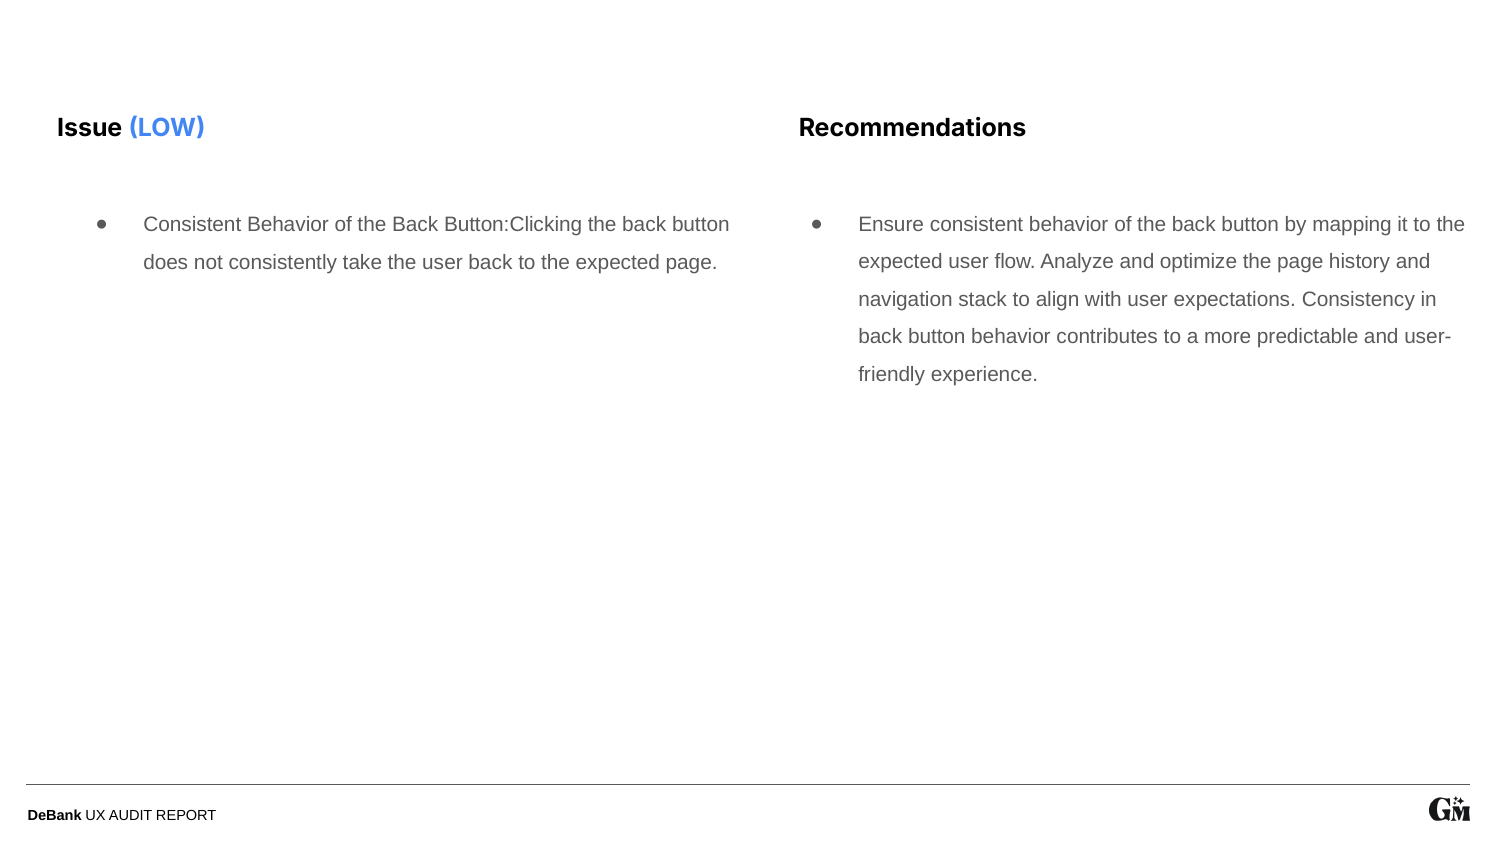

Recommendations
Issue (LOW)
Ensure consistent behavior of the back button by mapping it to the expected user flow. Analyze and optimize the page history and navigation stack to align with user expectations. Consistency in back button behavior contributes to a more predictable and user-friendly experience.
Consistent Behavior of the Back Button:Clicking the back button does not consistently take the user back to the expected page.